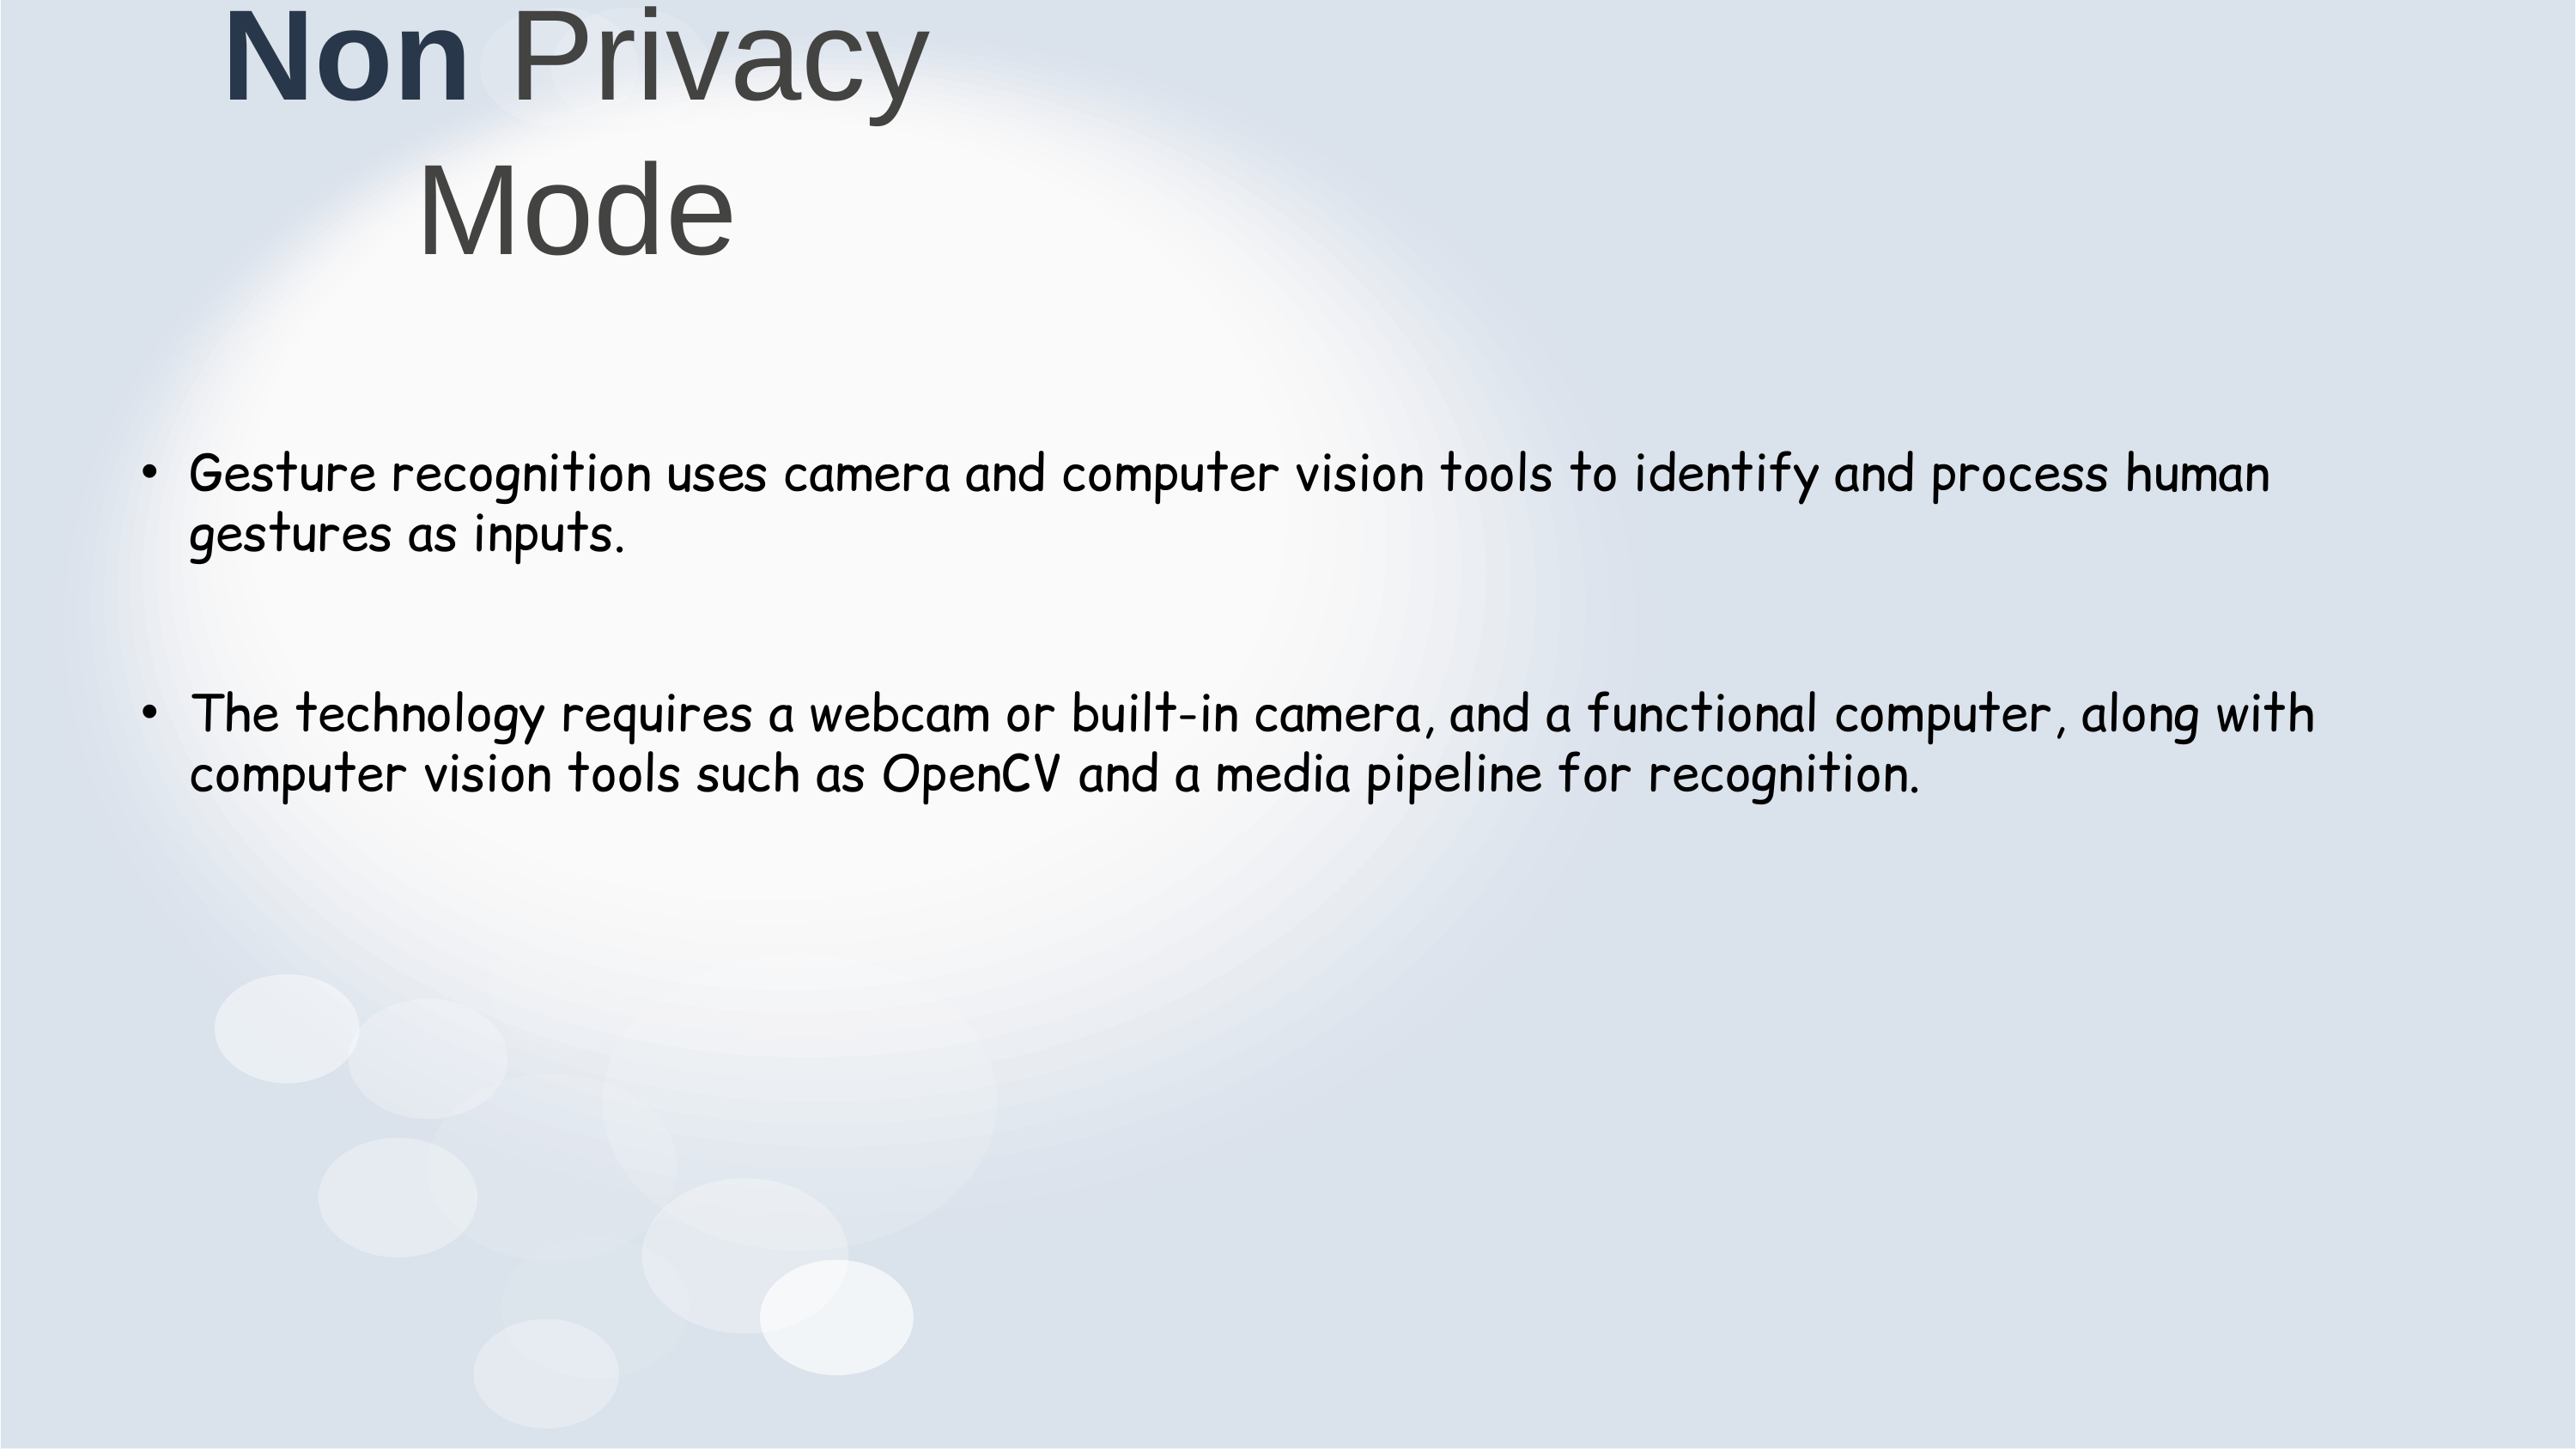

# Non Privacy Mode

Gesture recognition uses camera and computer vision tools to identify and process human gestures as inputs.

The technology requires a webcam or built-in camera, and a functional computer, along with computer vision tools such as OpenCV and a media pipeline for recognition.